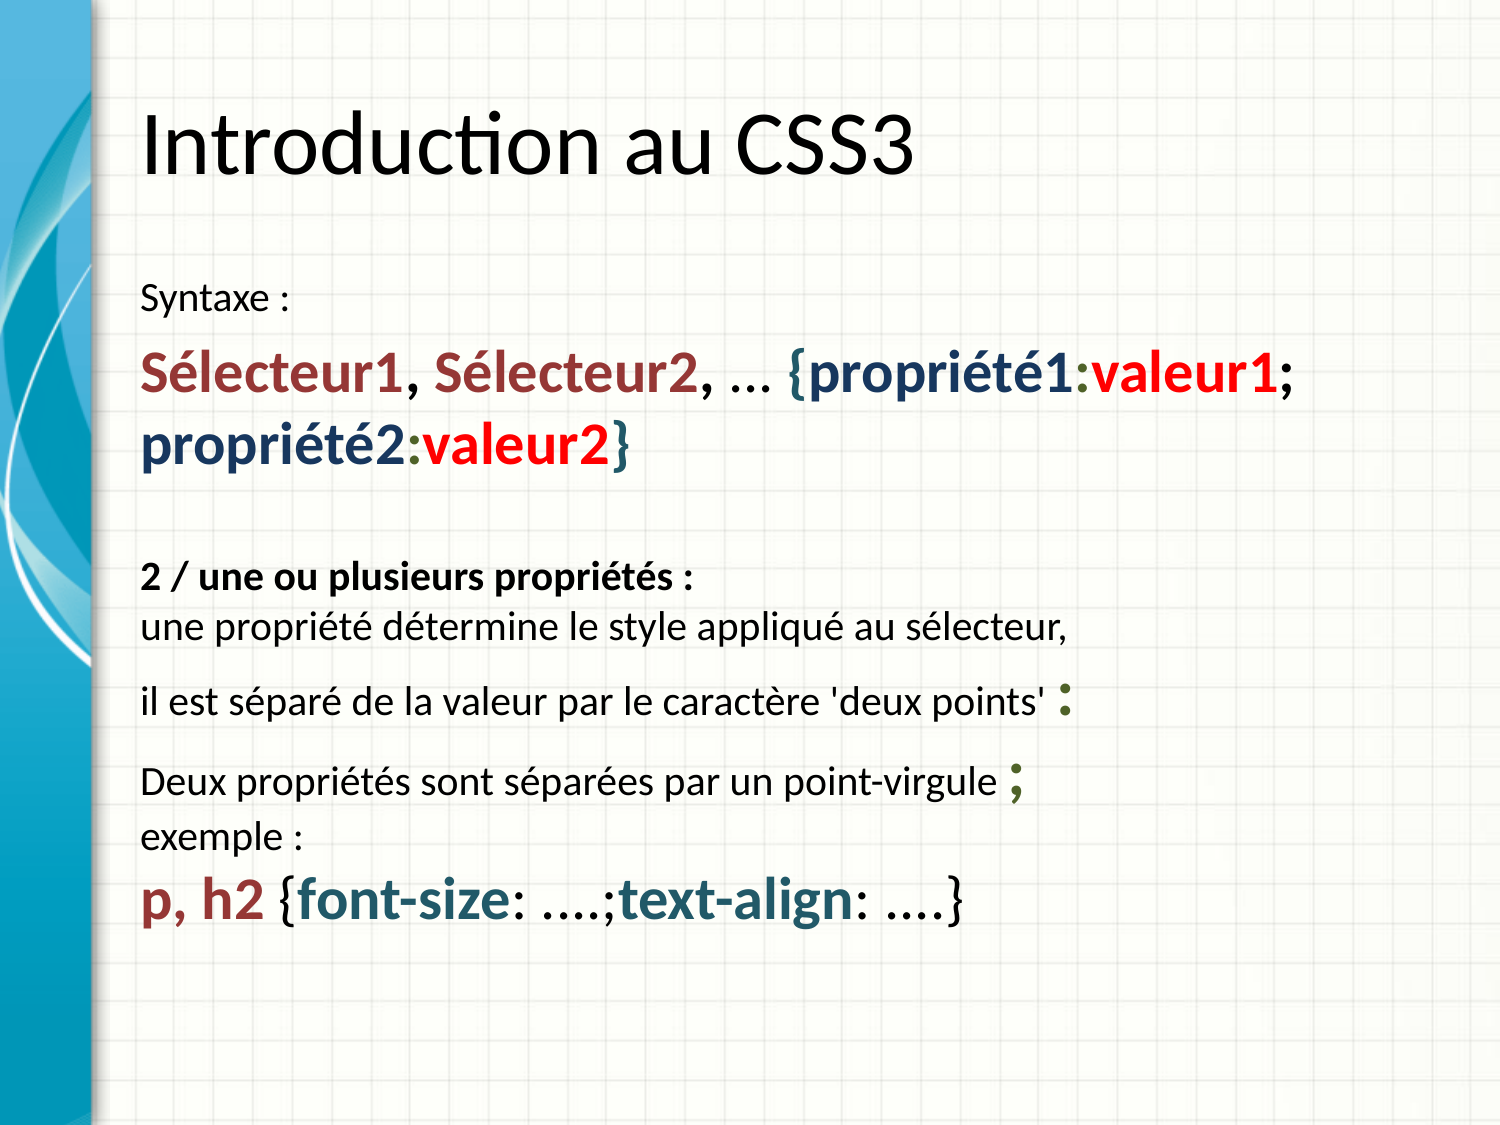

# Introduction au CSS3
Syntaxe :
Sélecteur1, Sélecteur2, ... {propriété1:valeur1; propriété2:valeur2}

2 / une ou plusieurs propriétés :
une propriété détermine le style appliqué au sélecteur,
il est séparé de la valeur par le caractère 'deux points' :
Deux propriétés sont séparées par un point-virgule ;
exemple :
p, h2 {font-size: ....;text-align: ....}